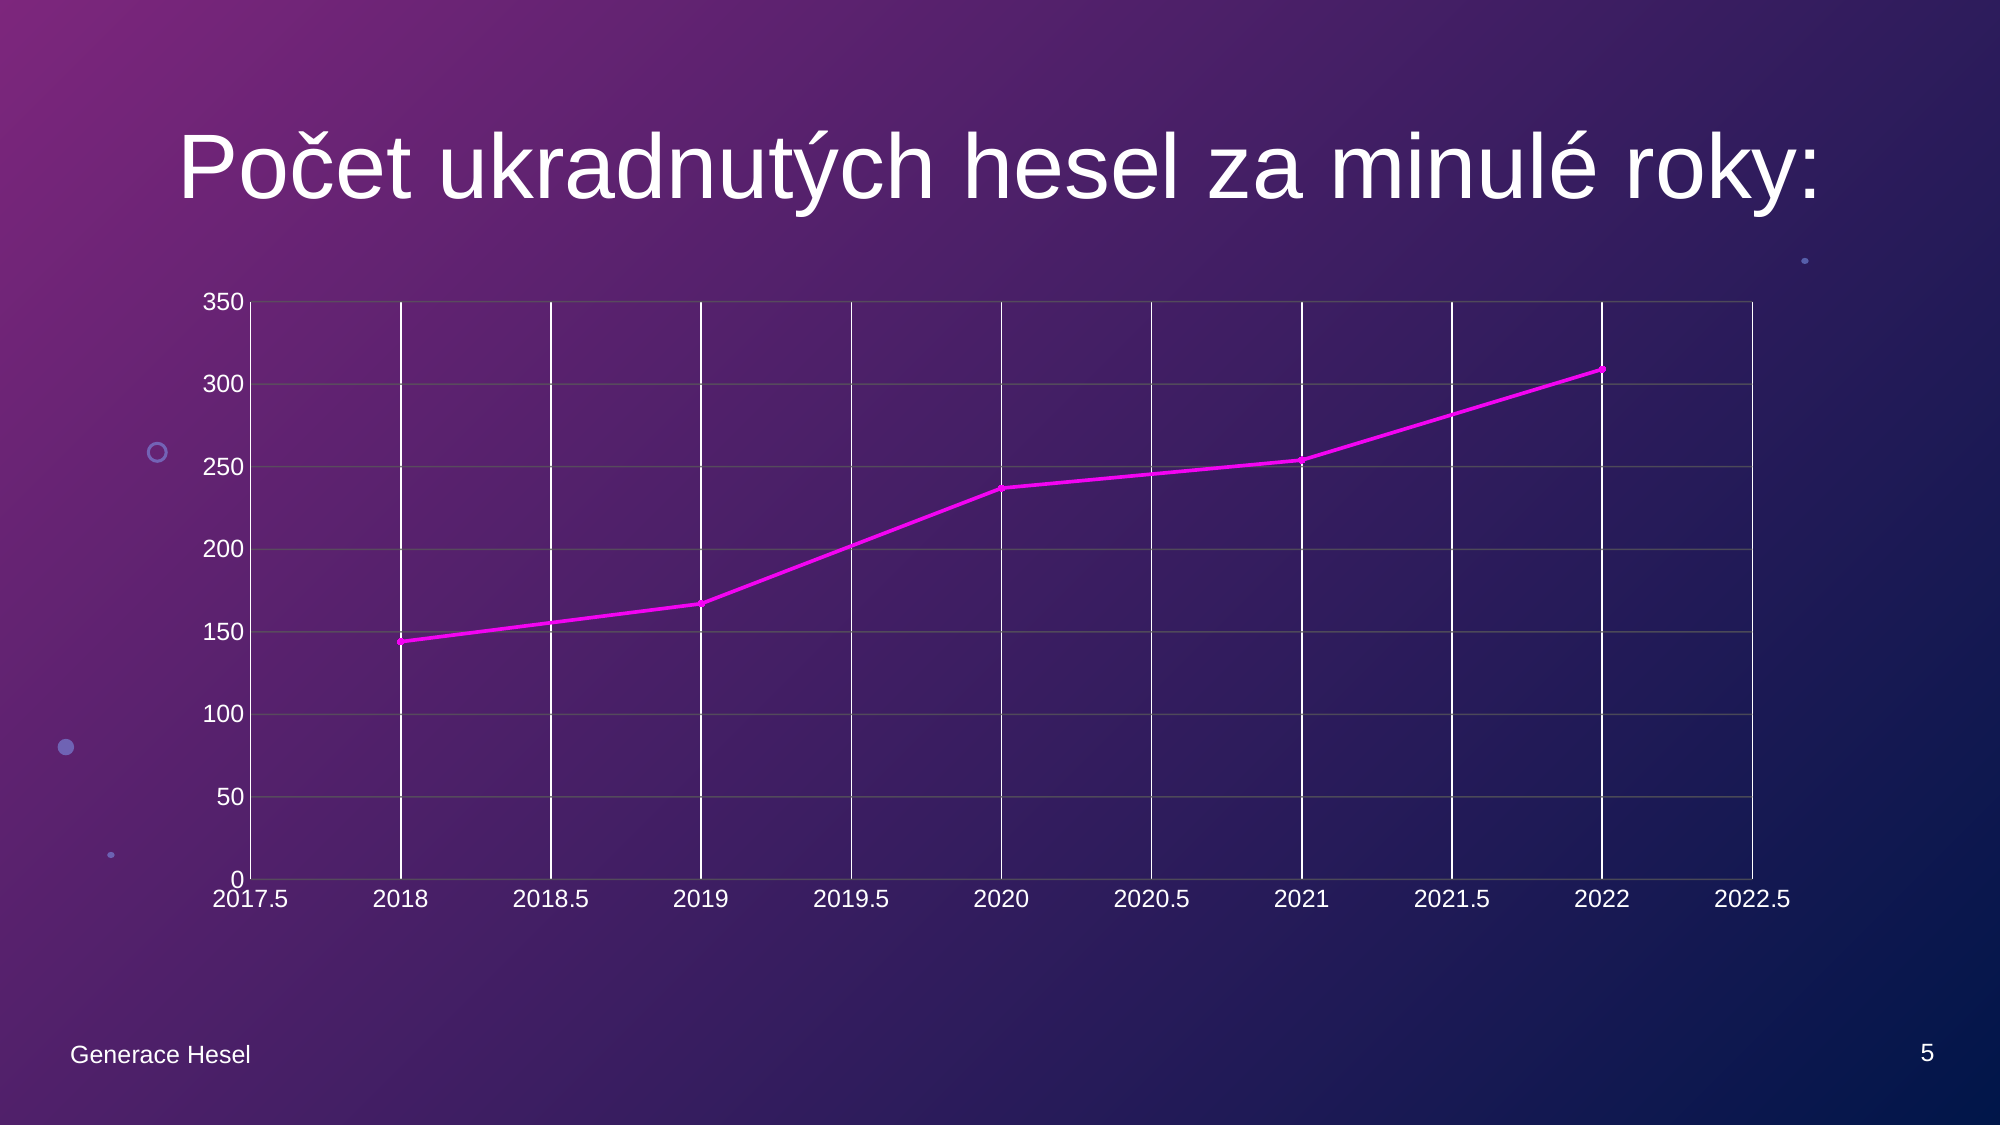

# Počet ukradnutých hesel za minulé roky:

### Chart

| Category | Sample 1 |
|---|---|
5
Generace Hesel